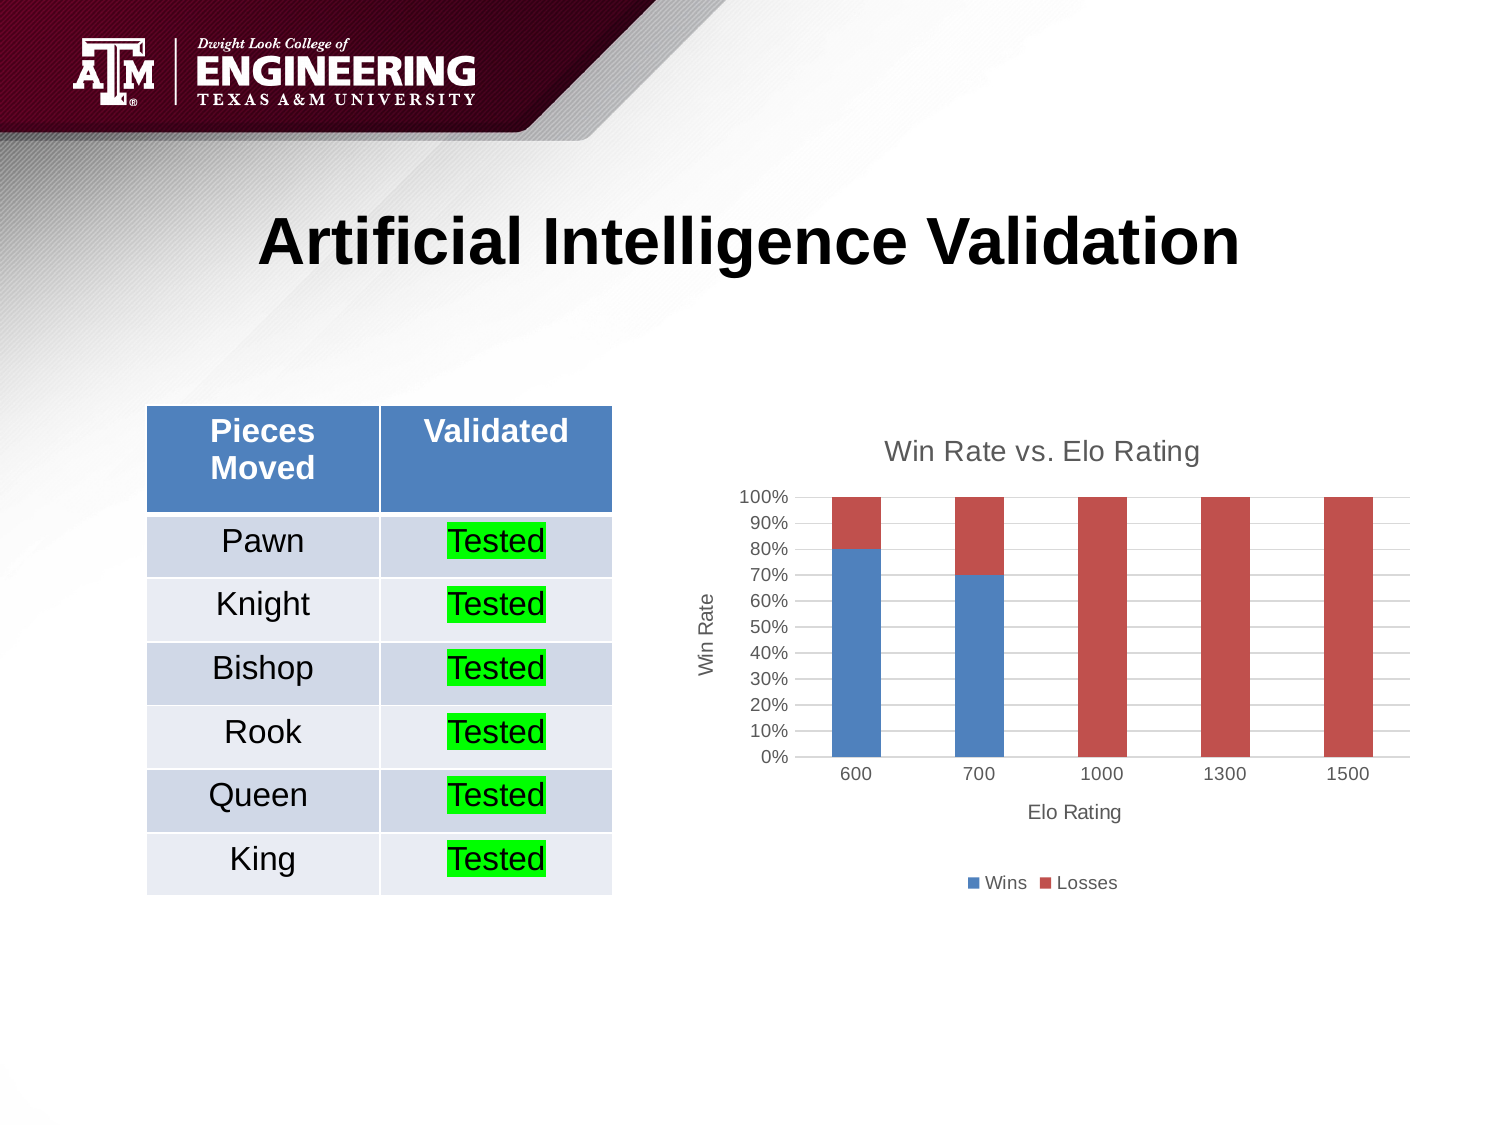

# Artificial Intelligence Validation
| Pieces Moved | Validated |
| --- | --- |
| Pawn | Tested |
| Knight | Tested |
| Bishop | Tested |
| Rook | Tested |
| Queen | Tested |
| King | Tested |

### Chart: Win Rate vs. Elo Rating

| Category | Wins | Losses |
|---|---|---|
| 600 | 8.0 | 2.0 |
| 700 | 7.0 | 3.0 |
| 1000 | 0.0 | 10.0 |
| 1300 | 0.0 | 10.0 |
| 1500 | 0.0 | 10.0 |